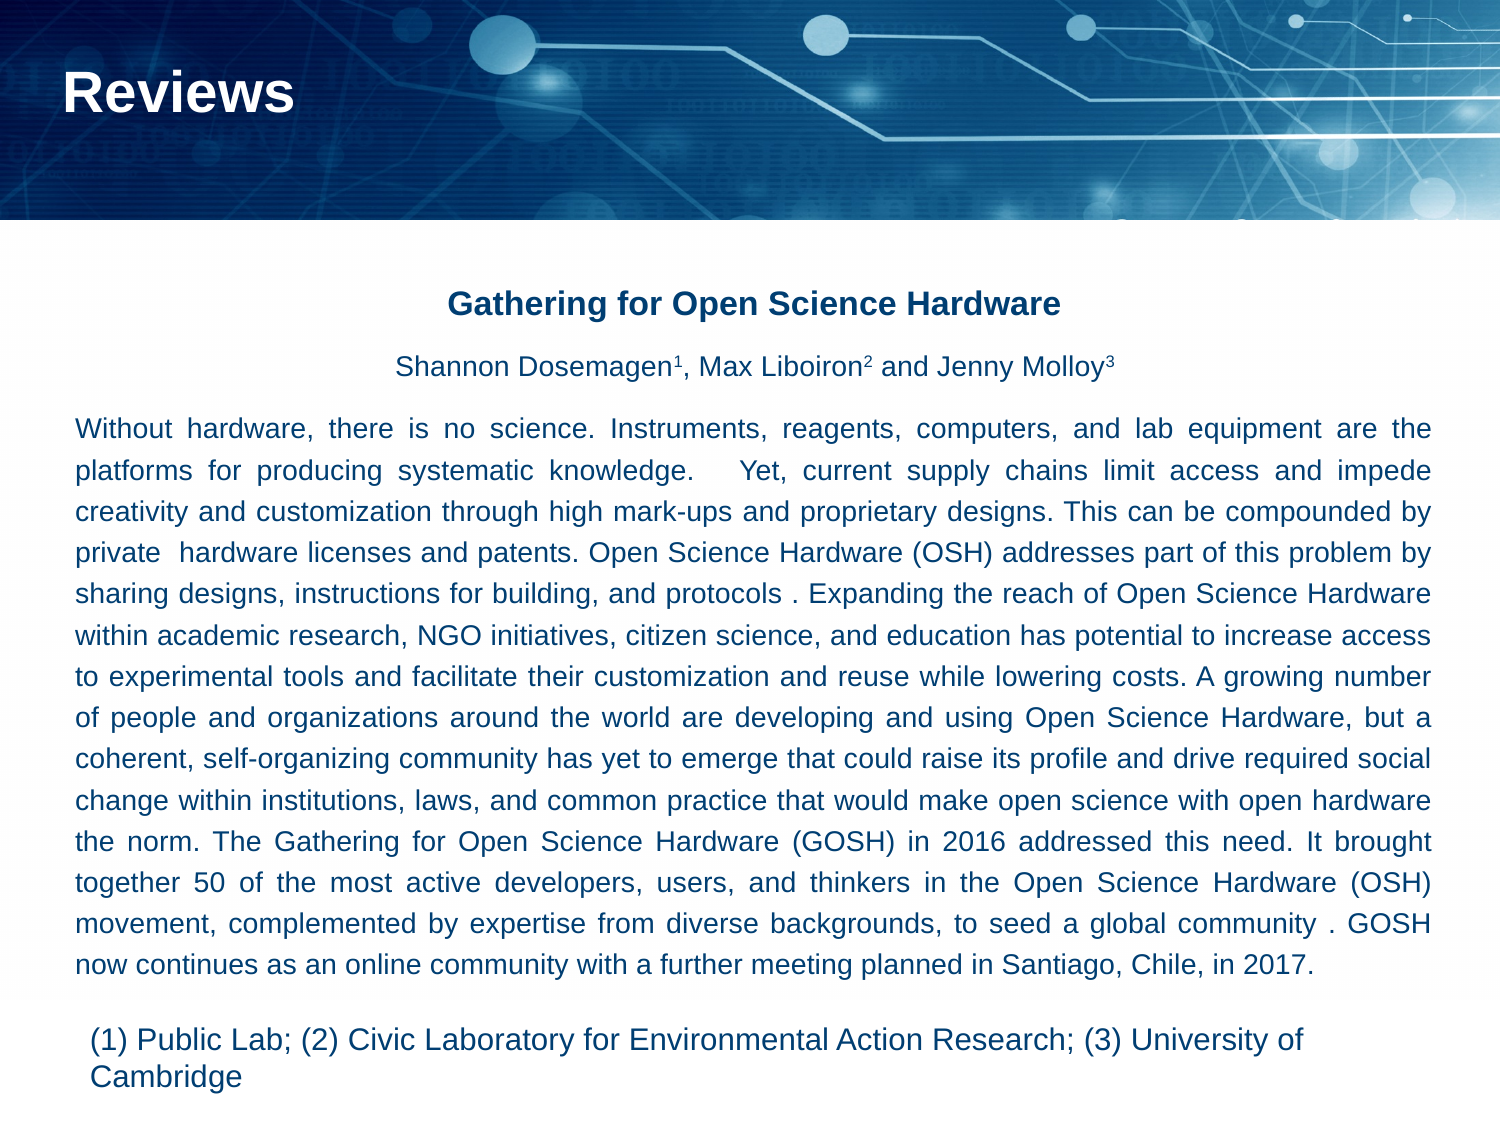

# Reviews
Gathering for Open Science Hardware
Shannon Dosemagen1, Max Liboiron2 and Jenny Molloy3
Without hardware, there is no science. Instruments, reagents, computers, and lab equipment are the platforms for producing systematic knowledge.   Yet, current supply chains limit access and impede creativity and customization through high mark-ups and proprietary designs. This can be compounded by private  hardware licenses and patents. Open Science Hardware (OSH) addresses part of this problem by sharing designs, instructions for building, and protocols . Expanding the reach of Open Science Hardware within academic research, NGO initiatives, citizen science, and education has potential to increase access to experimental tools and facilitate their customization and reuse while lowering costs. A growing number of people and organizations around the world are developing and using Open Science Hardware, but a coherent, self-organizing community has yet to emerge that could raise its profile and drive required social change within institutions, laws, and common practice that would make open science with open hardware the norm. The Gathering for Open Science Hardware (GOSH) in 2016 addressed this need. It brought together 50 of the most active developers, users, and thinkers in the Open Science Hardware (OSH) movement, complemented by expertise from diverse backgrounds, to seed a global community . GOSH now continues as an online community with a further meeting planned in Santiago, Chile, in 2017.

(1) Public Lab; (2) Civic Laboratory for Environmental Action Research; (3) University of Cambridge